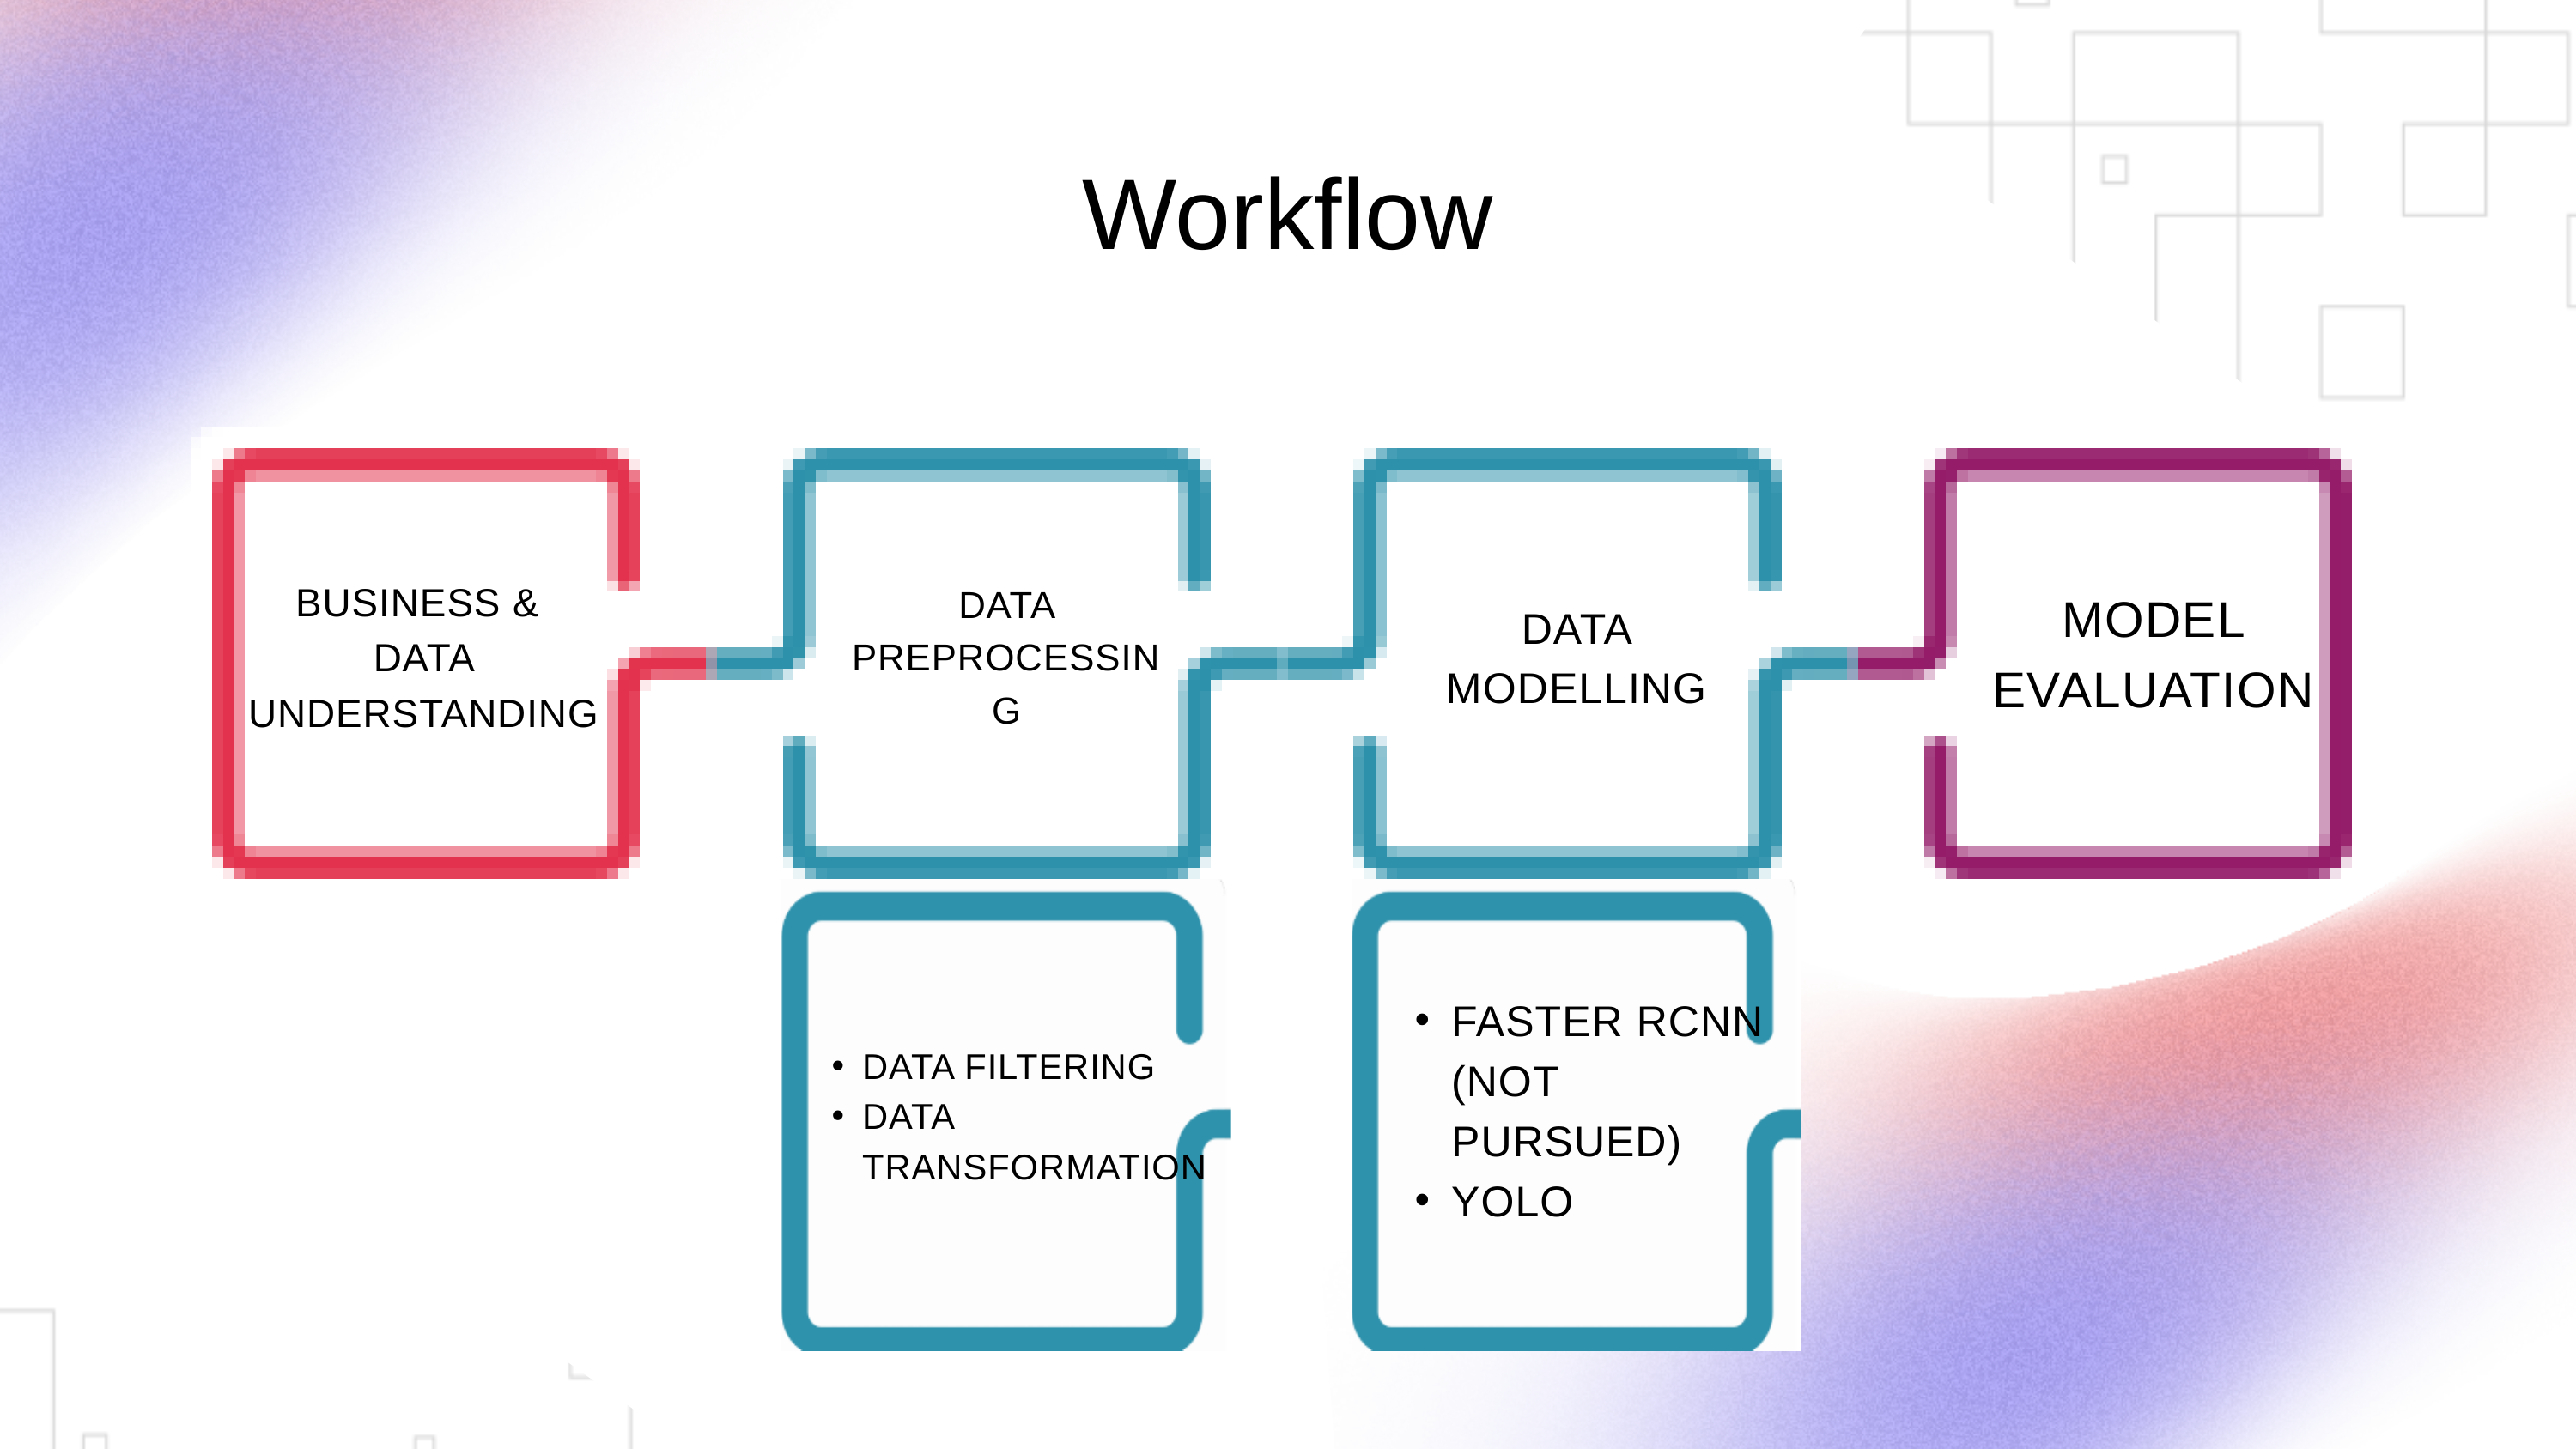

Workflow

BUSINESS &
DATA UNDERSTANDING

DATA PREPROCESSING

DATA MODELLING

MODEL EVALUATION

FASTER RCNN (NOT PURSUED)
YOLO

DATA FILTERING
DATA TRANSFORMATION